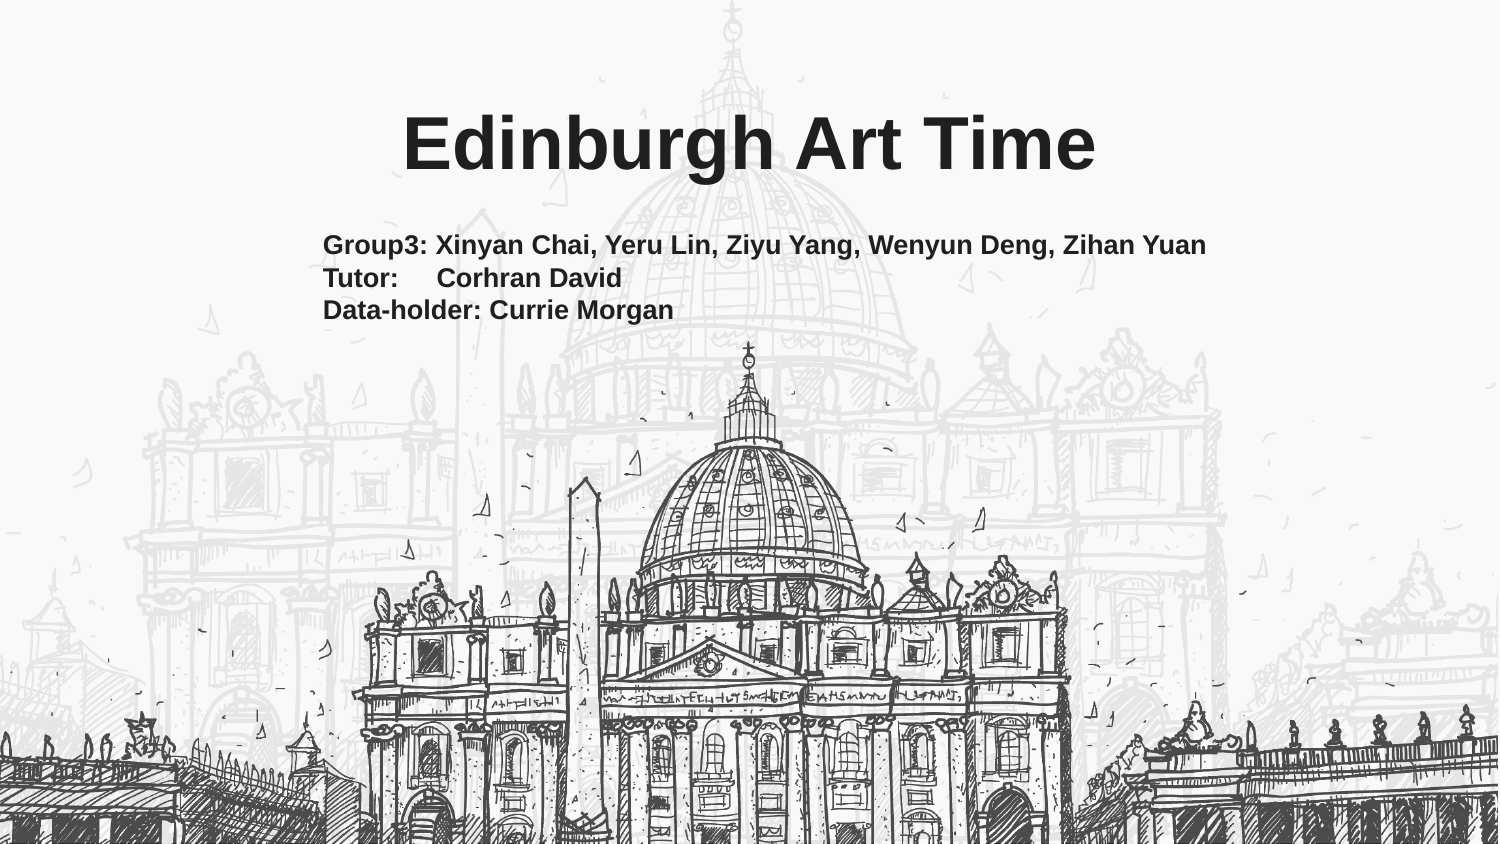

Edinburgh Art Time
Group3: Xinyan Chai, Yeru Lin, Ziyu Yang, Wenyun Deng, Zihan Yuan
Tutor:     Corhran David
Data-holder: Currie Morgan